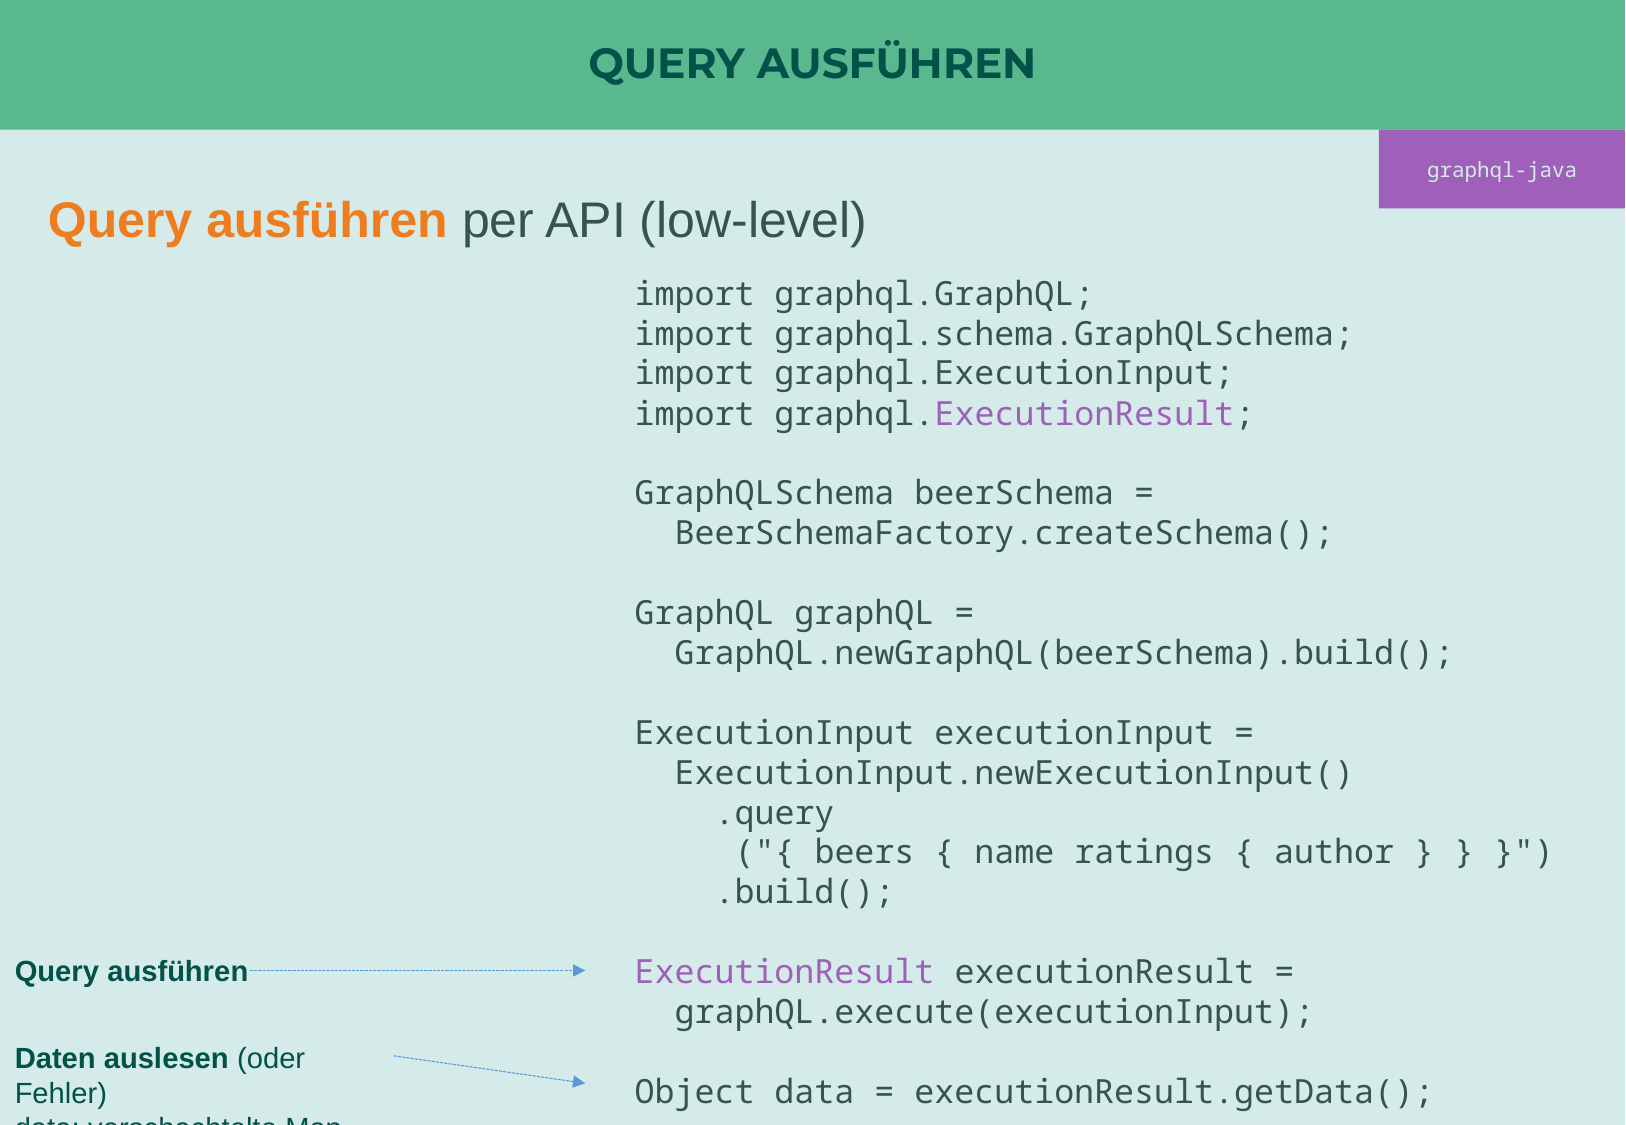

# Query ausführen
graphql-java
Query ausführen per API (low-level)
import graphql.GraphQL;
import graphql.schema.GraphQLSchema;
import graphql.ExecutionInput;
import graphql.ExecutionResult;

GraphQLSchema beerSchema =
  BeerSchemaFactory.createSchema();
GraphQL graphQL =
  GraphQL.newGraphQL(beerSchema).build();
ExecutionInput executionInput =
  ExecutionInput.newExecutionInput()
    .query
     ("{ beers { name ratings { author } } }")
    .build();
ExecutionResult executionResult =
  graphQL.execute(executionInput);
Object data = executionResult.getData();

Query ausführen
Daten auslesen (oder Fehler)
data: verschachtelte Map